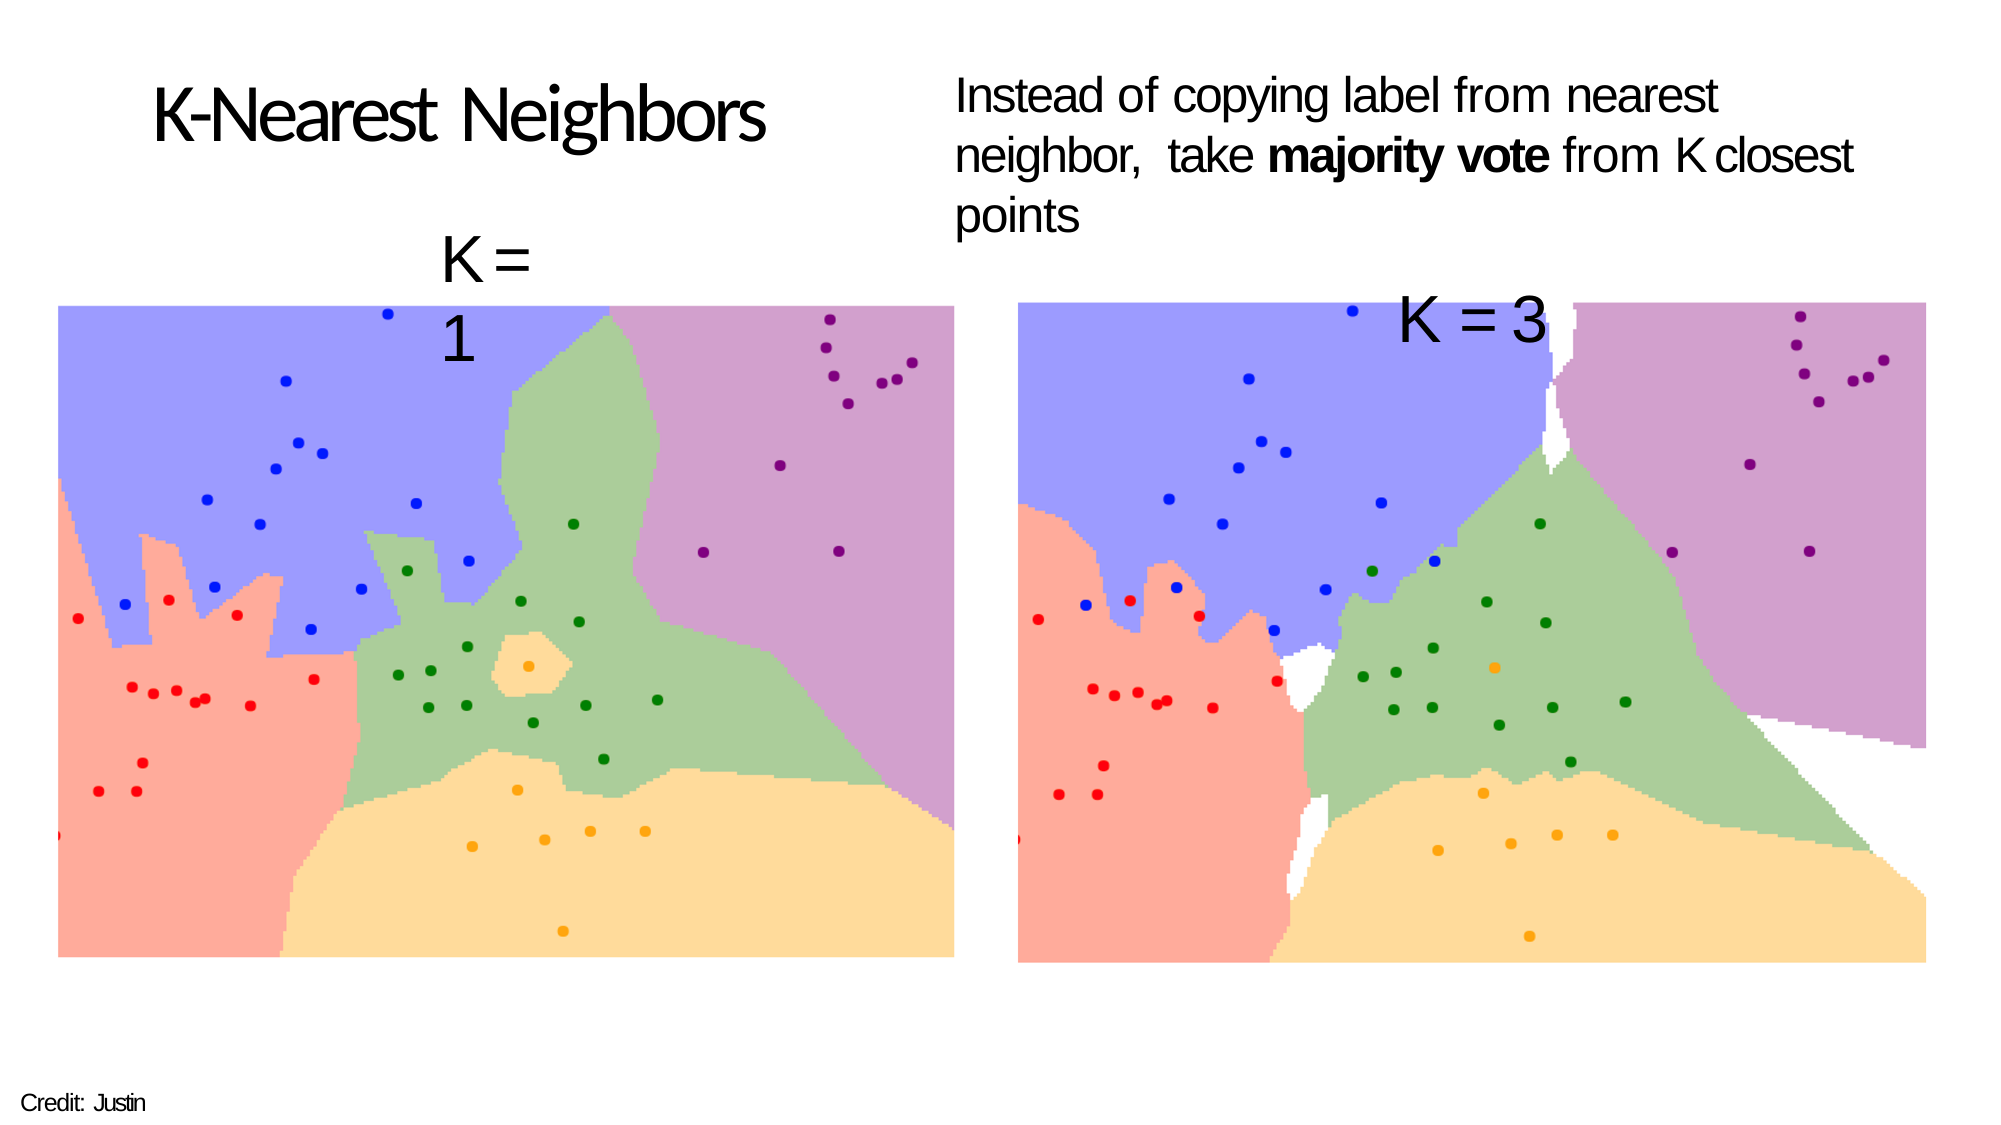

# K-Nearest Neighbors
Instead of copying label from nearest neighbor,  take majority vote from K closest points
K  = 3
K = 1

Credit: Justin